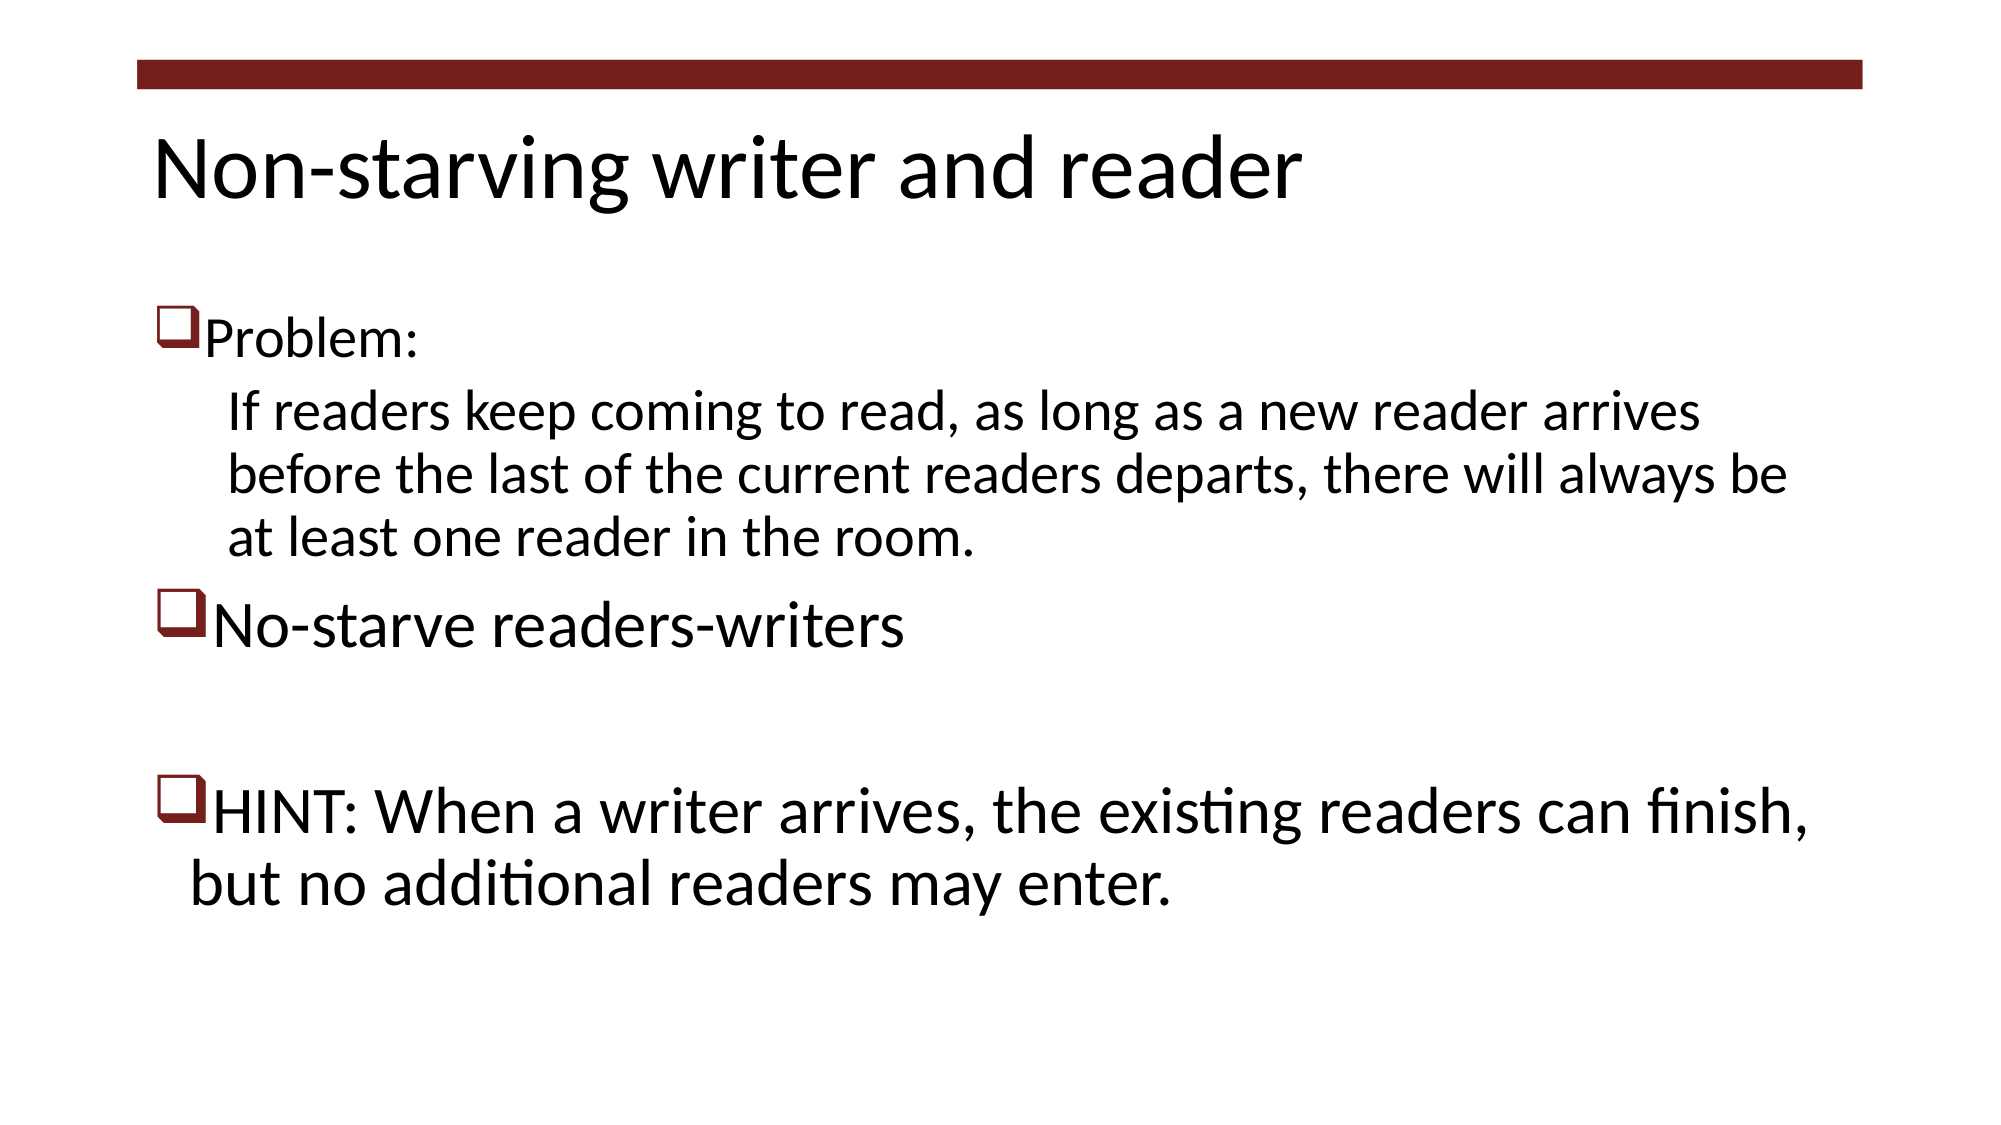

# Non-starving writer and reader
Problem:
If readers keep coming to read, as long as a new reader arrives before the last of the current readers departs, there will always be at least one reader in the room.
No-starve readers-writers

HINT: When a writer arrives, the existing readers can finish, but no additional readers may enter.